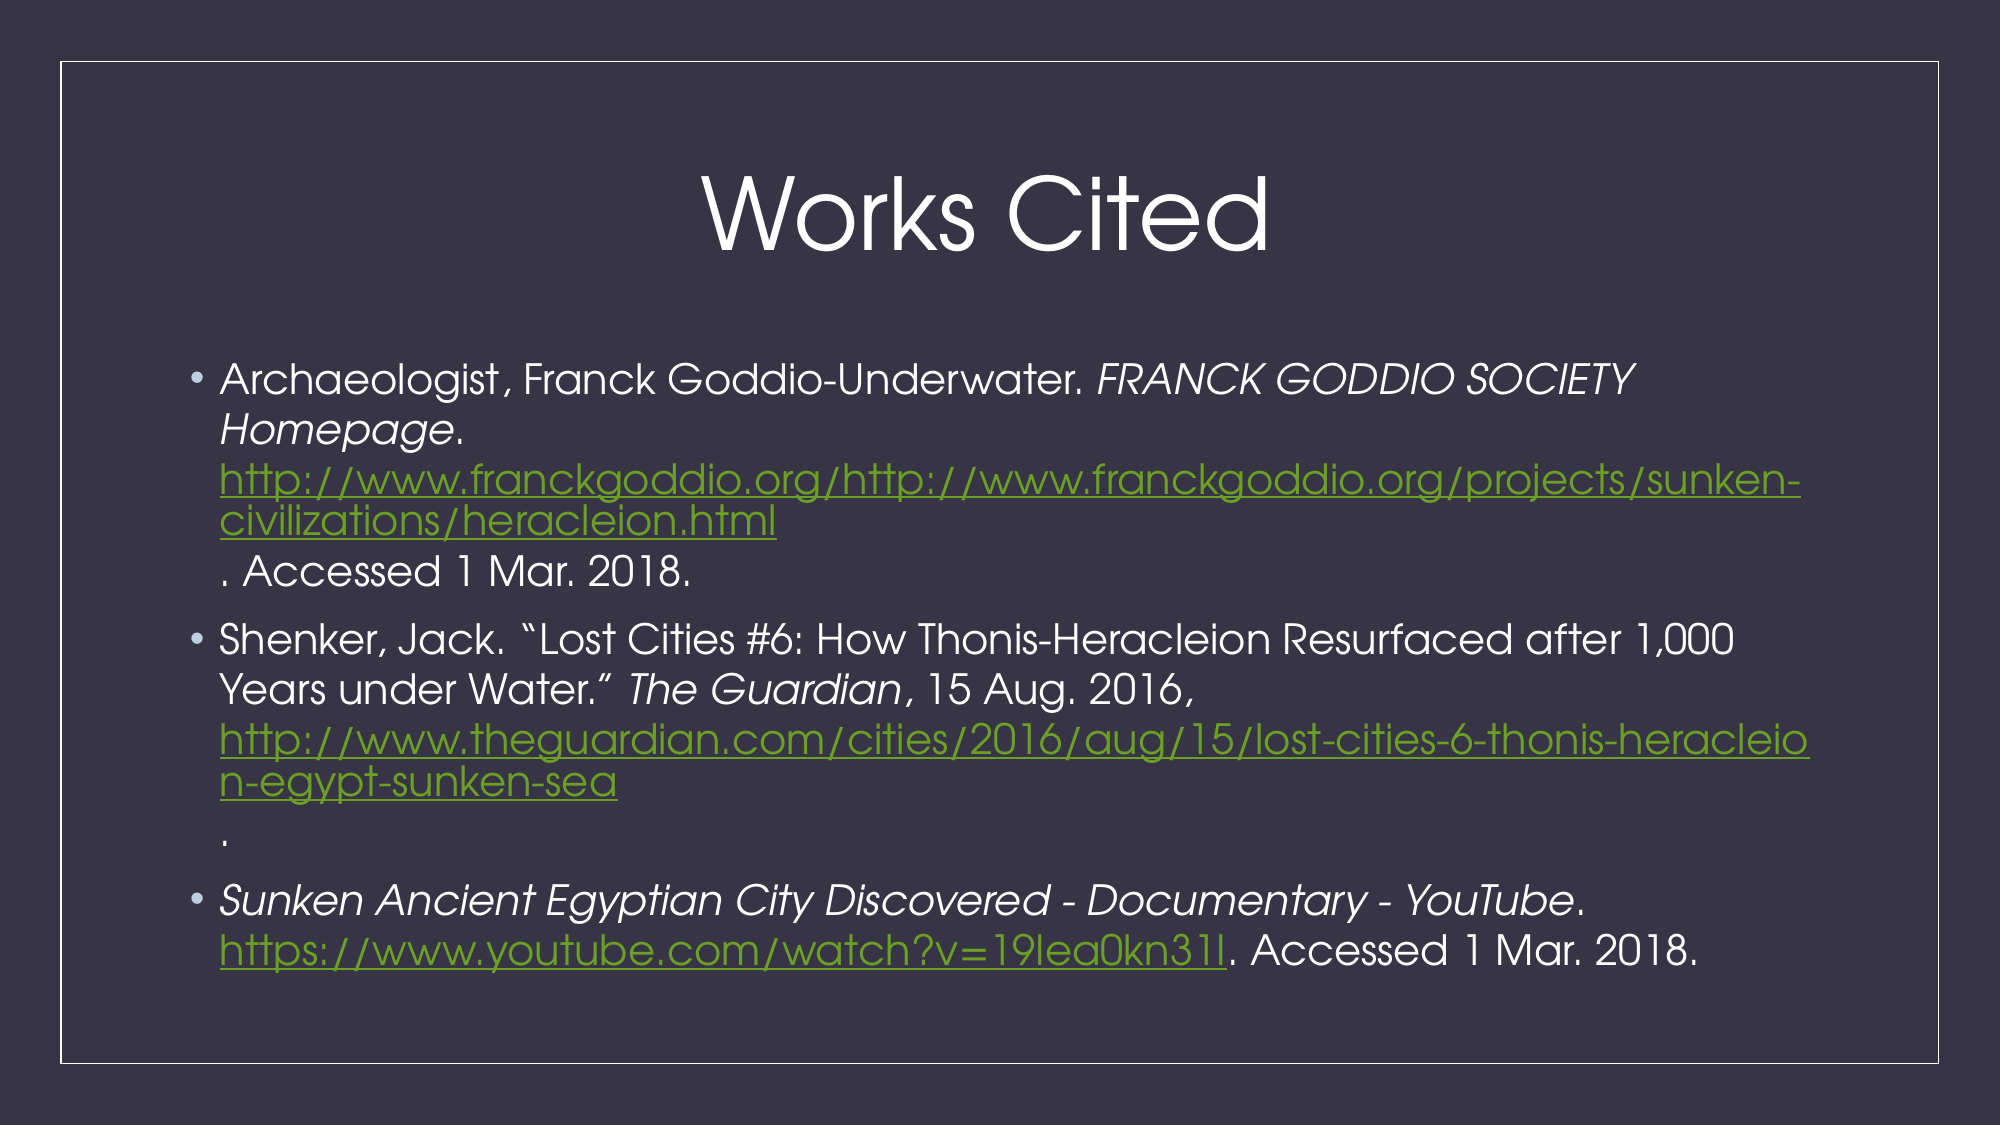

# Works Cited
Archaeologist, Franck Goddio-Underwater. FRANCK GODDIO SOCIETY Homepage. http://www.franckgoddio.org/http://www.franckgoddio.org/projects/sunken-civilizations/heracleion.html. Accessed 1 Mar. 2018.
Shenker, Jack. “Lost Cities #6: How Thonis-Heracleion Resurfaced after 1,000 Years under Water.” The Guardian, 15 Aug. 2016, http://www.theguardian.com/cities/2016/aug/15/lost-cities-6-thonis-heracleion-egypt-sunken-sea.
Sunken Ancient Egyptian City Discovered - Documentary - YouTube. https://www.youtube.com/watch?v=19Iea0kn31I. Accessed 1 Mar. 2018.